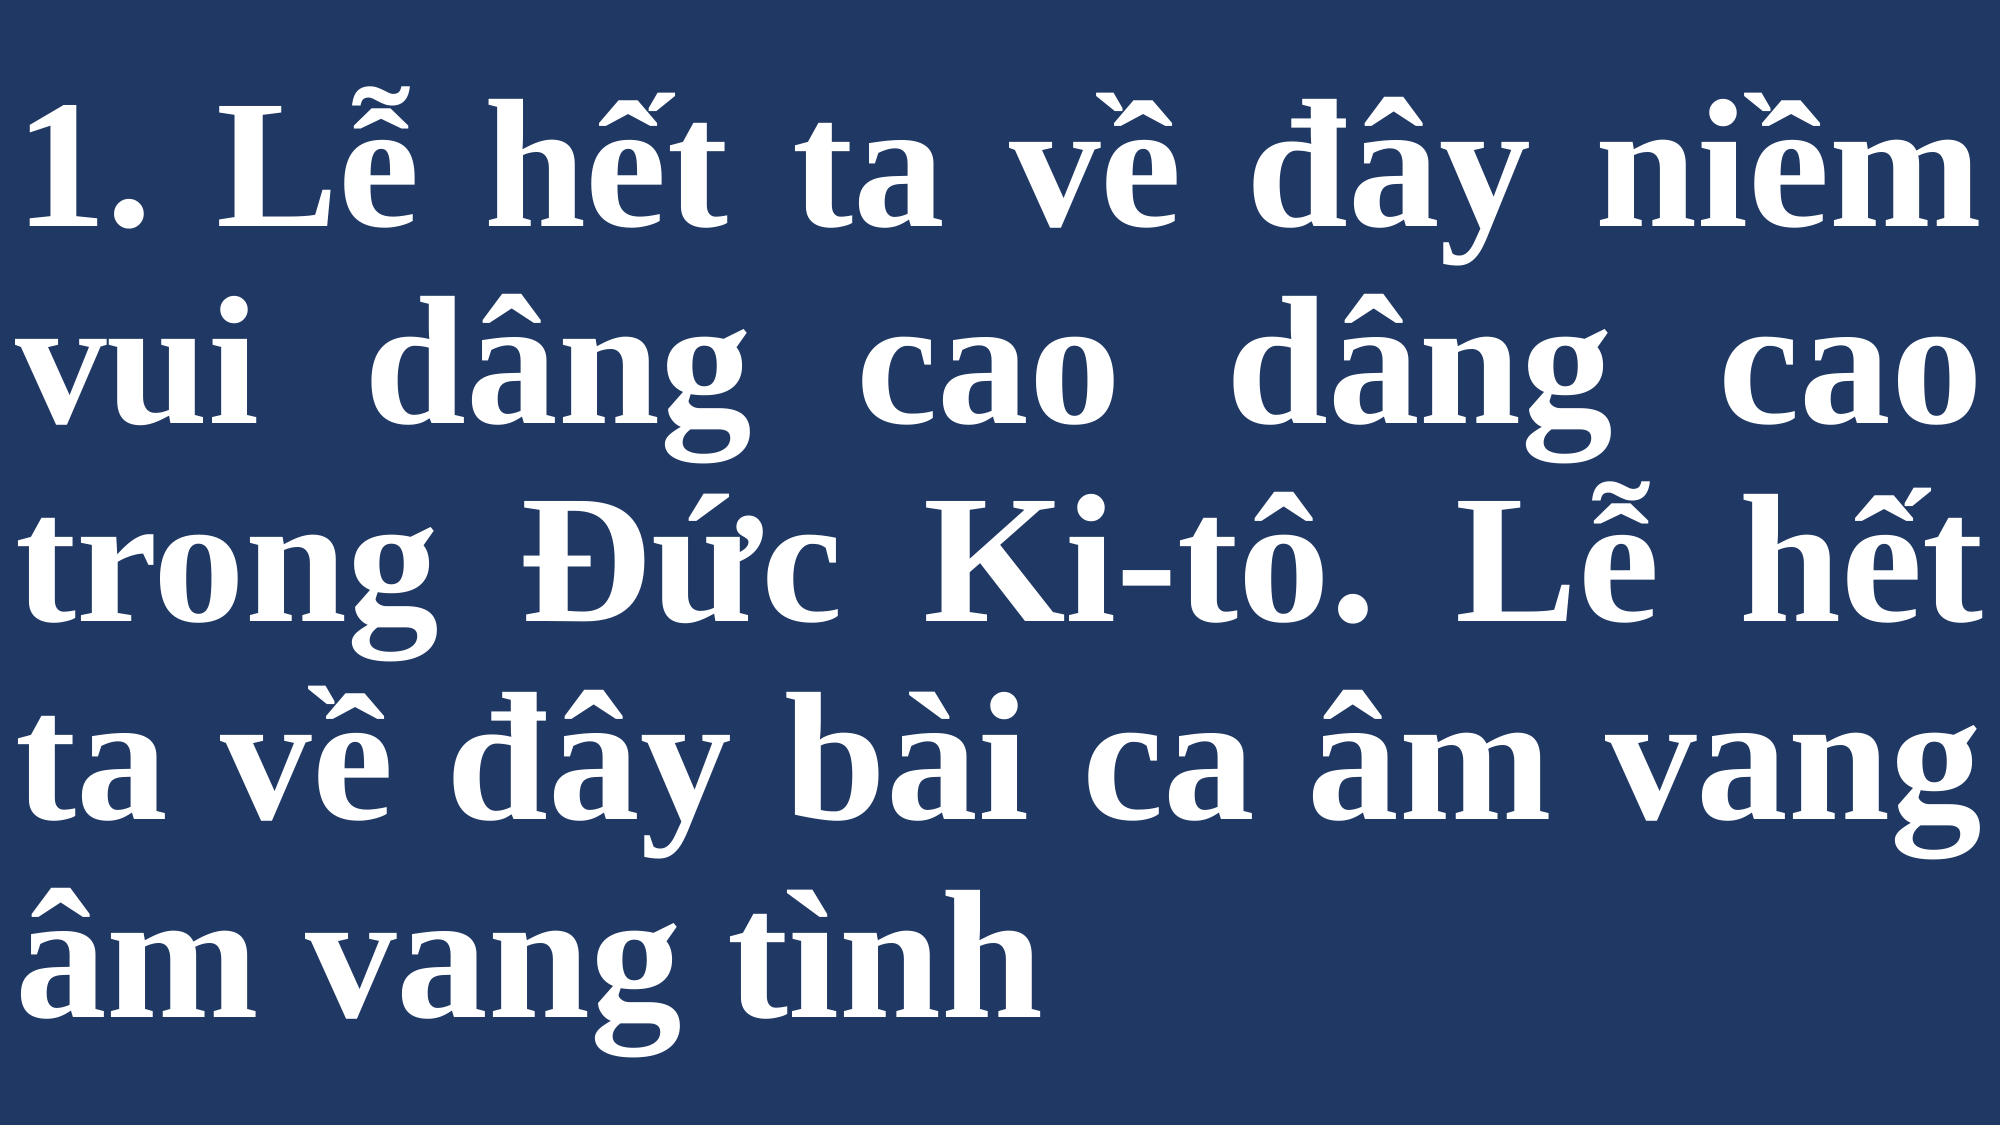

# 1. Lễ hết ta về đây niềm vui dâng cao dâng cao trong Đức Ki-tô. Lễ hết ta về đây bài ca âm vang âm vang tình